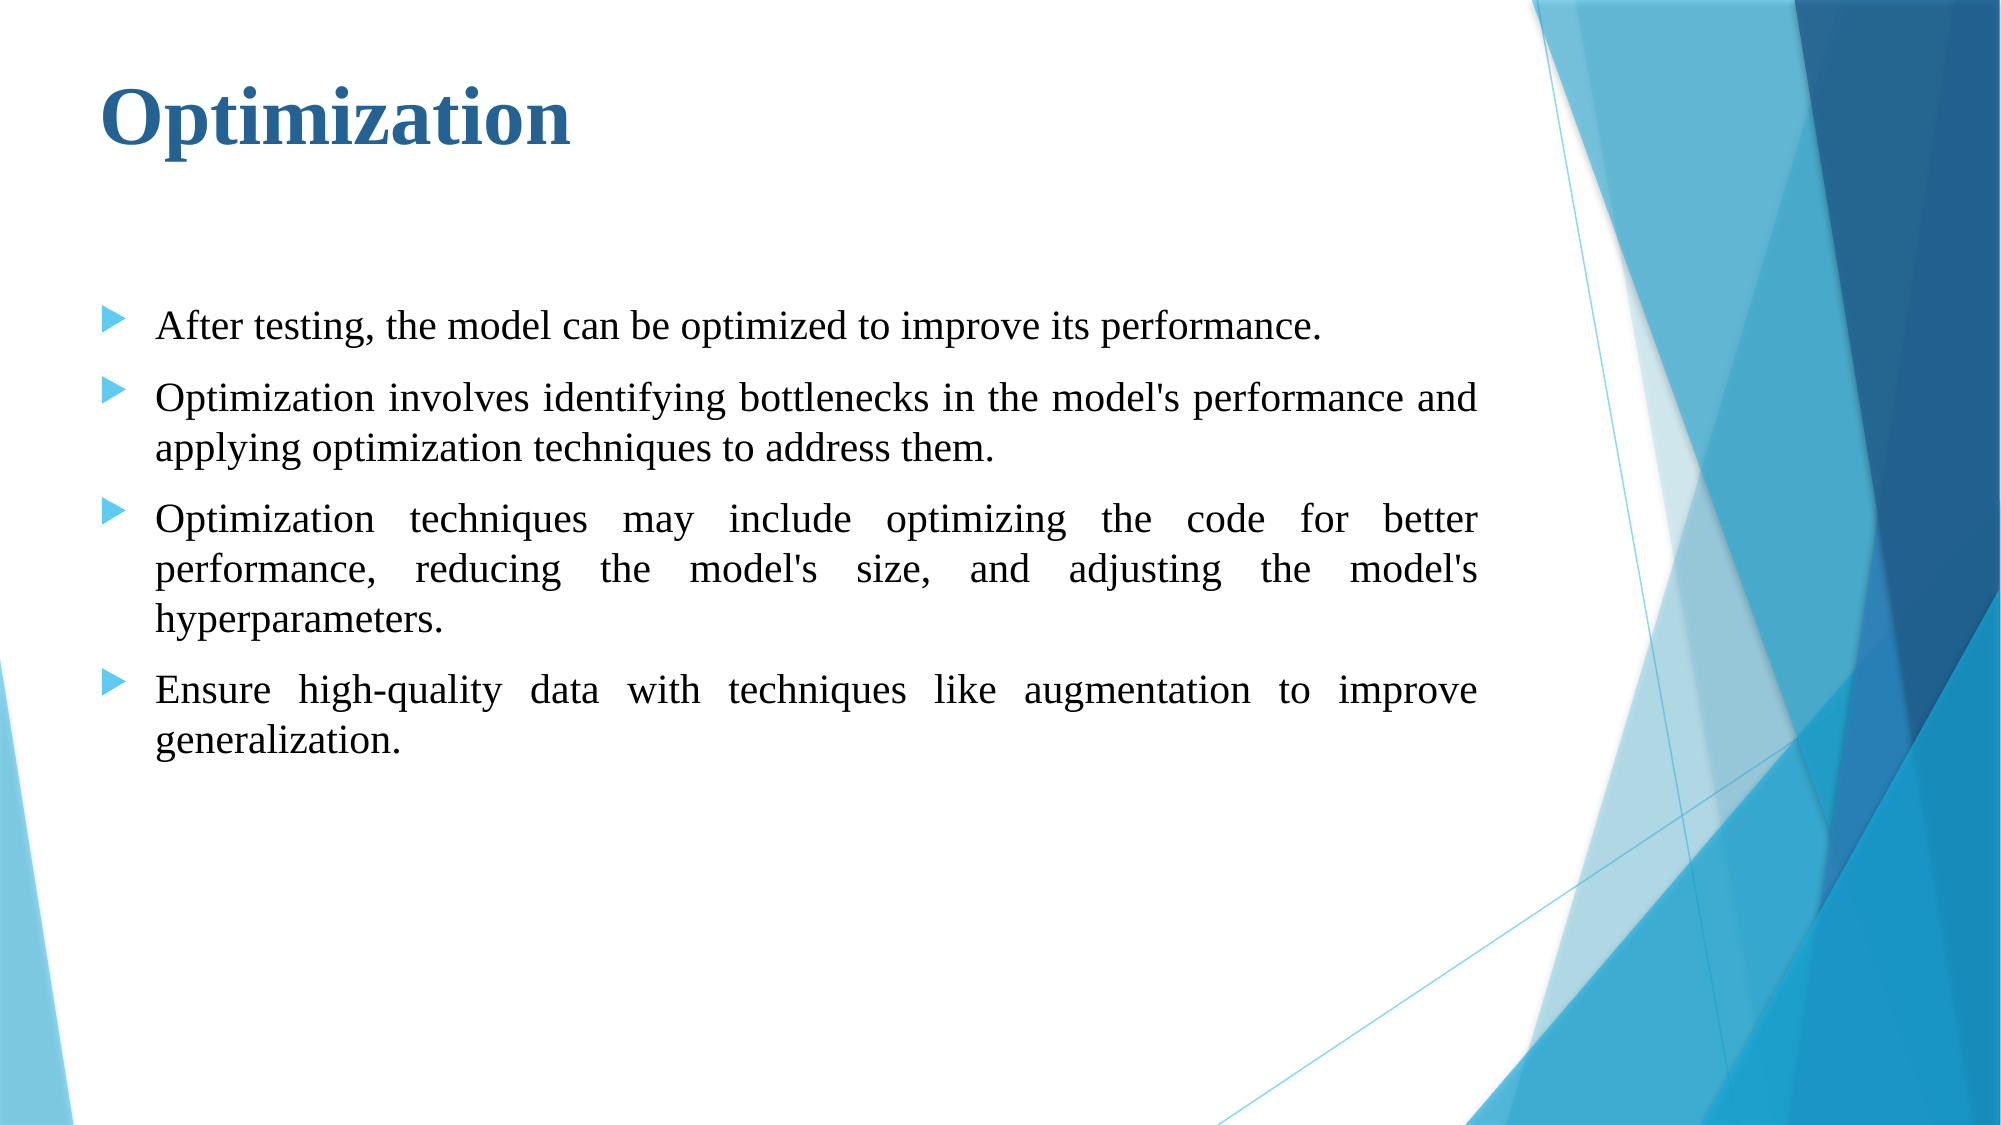

# Optimization
After testing, the model can be optimized to improve its performance.
Optimization involves identifying bottlenecks in the model's performance and applying optimization techniques to address them.
Optimization techniques may include optimizing the code for better performance, reducing the model's size, and adjusting the model's hyperparameters.
Ensure high-quality data with techniques like augmentation to improve generalization.